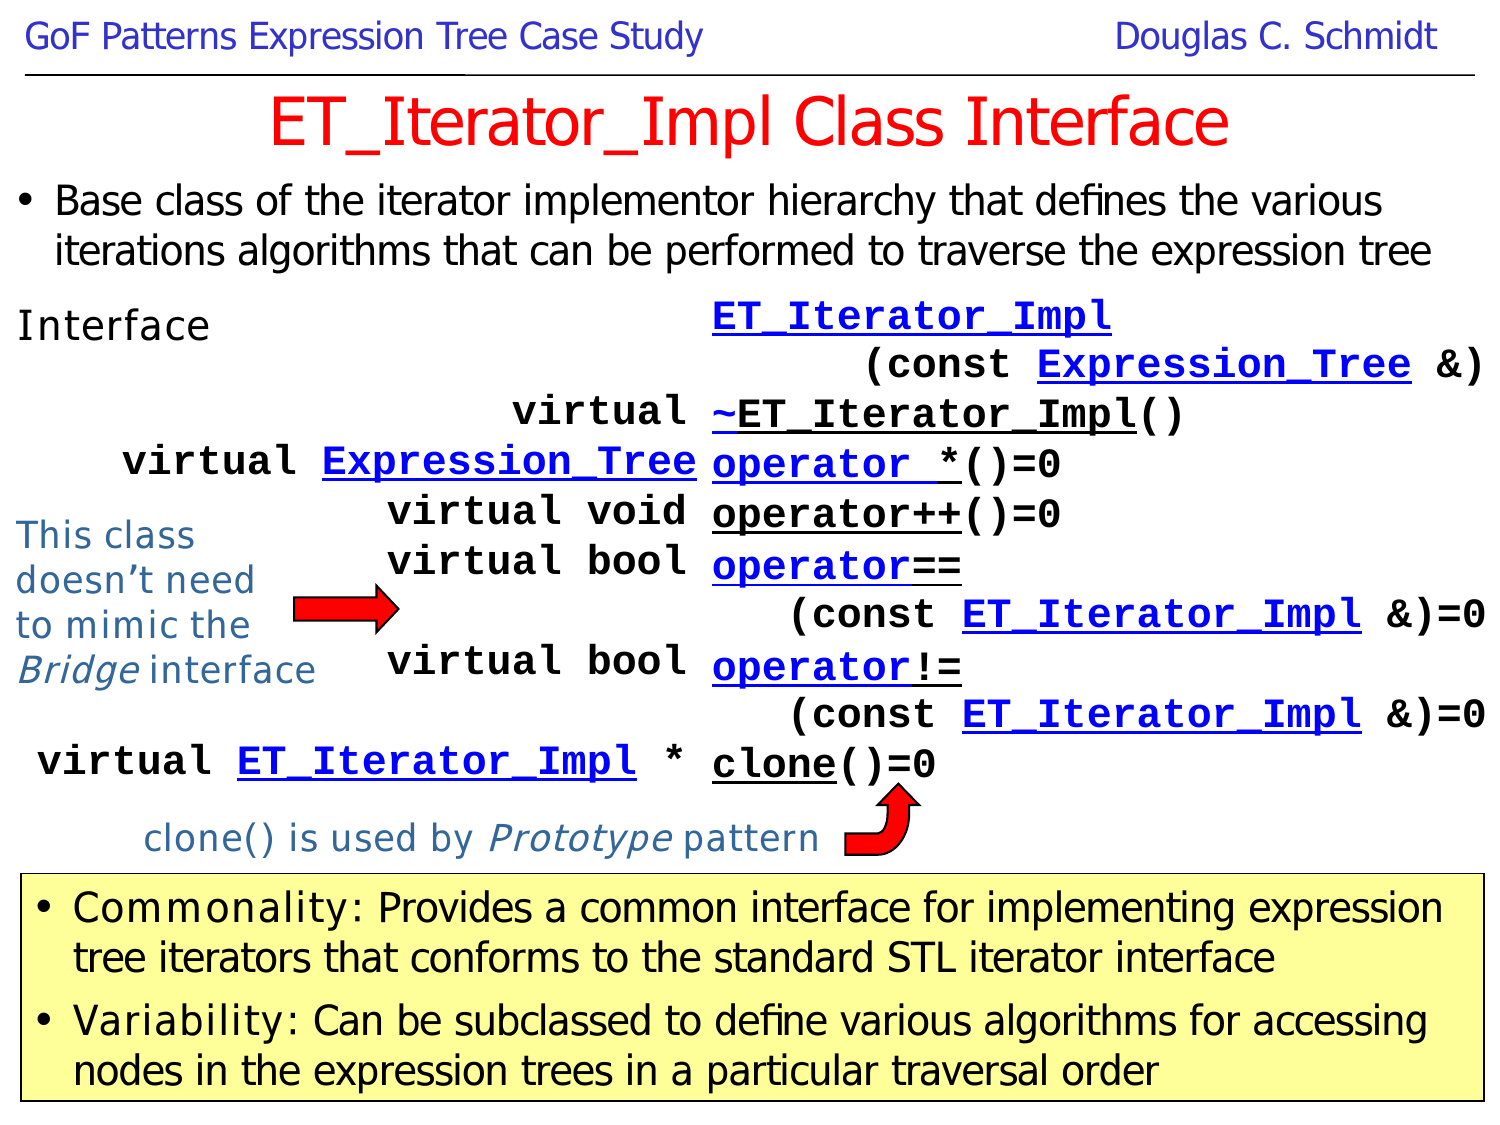

# ET_Iterator_Impl Class Interface
Base class of the iterator implementor hierarchy that defines the various iterations algorithms that can be performed to traverse the expression tree
|  | ET\_Iterator\_Impl (const Expression\_Tree &) |
| --- | --- |
| virtual | ~ET\_Iterator\_Impl() |
| virtual Expression\_Tree | operator \*()=0 |
| virtual void | operator++()=0 |
| virtual bool | operator== (const ET\_Iterator\_Impl &)=0 |
| virtual bool | operator!= (const ET\_Iterator\_Impl &)=0 |
| virtual ET\_Iterator\_Impl \* | clone()=0 |
Interface
This class doesn’t need
to mimic the Bridge interface

clone() is used by Prototype pattern
Commonality: Provides a common interface for implementing expression tree iterators that conforms to the standard STL iterator interface
Variability: Can be subclassed to define various algorithms for accessing nodes in the expression trees in a particular traversal order